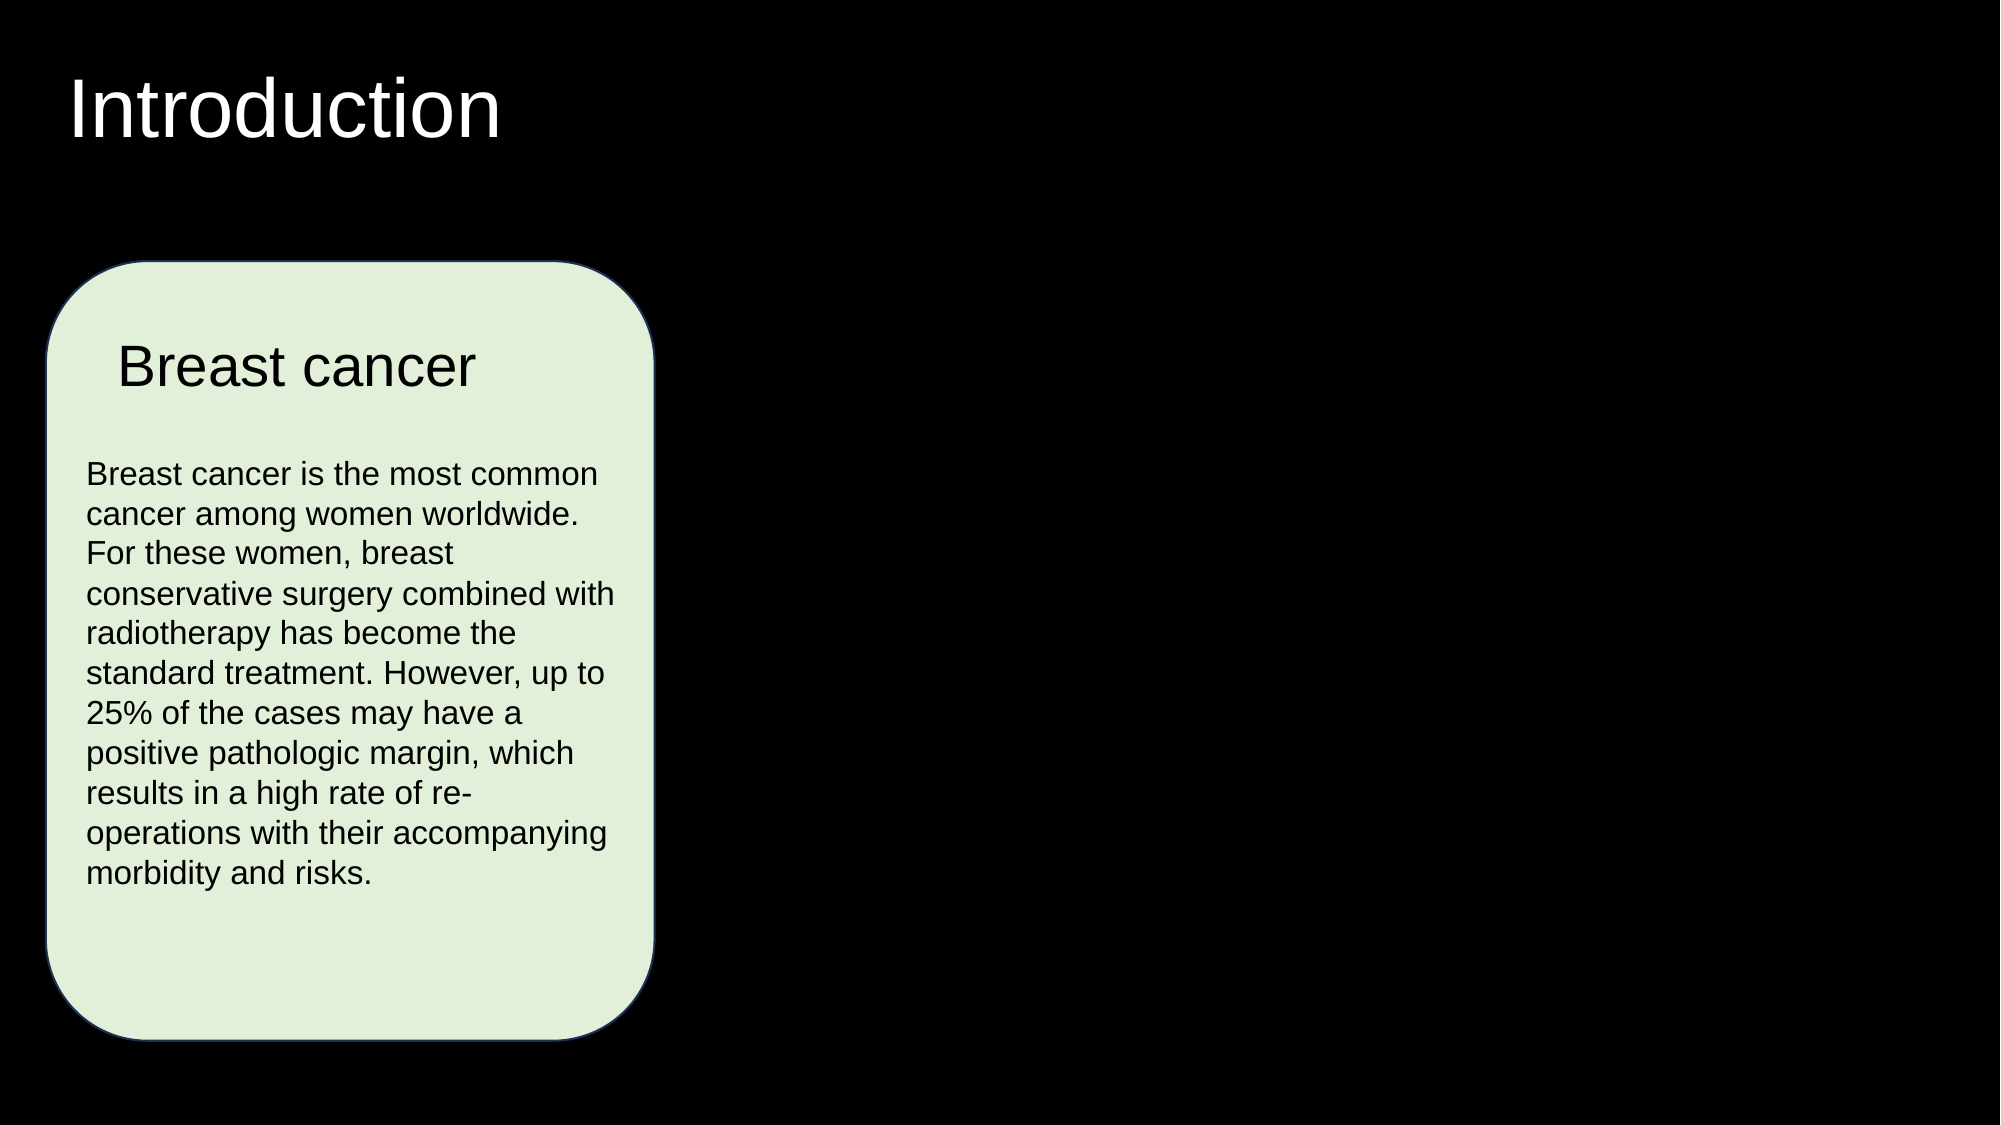

Introduction

Breast cancer
Surgeries
Research
Breast cancer is the most common cancer among women worldwide. For these women, breast conservative surgery combined with radiotherapy has become the standard treatment. However, up to 25% of the cases may have a positive pathologic margin, which results in a high rate of re-operations with their accompanying morbidity and risks.
On the other hand, sometimes surgeons may excise considerable amounts of healthy tissue, thus limiting the ability to achieve adequate cosmesis. A method to precisely identify the location and geometry of cancer lesions, considering the specific posture and the image statistics of each individual patient, will provide a much greater probability of a well-planned and successful surgery.
This project is a research on MRI-Mammogram registration (imaging-based and sensor-based), which is part of an end-to-end framework. We expect that the impact of such a project will be highly significant, including fewer re-operative procedures, minimizing costs, hospitalization days, and surgery complications.